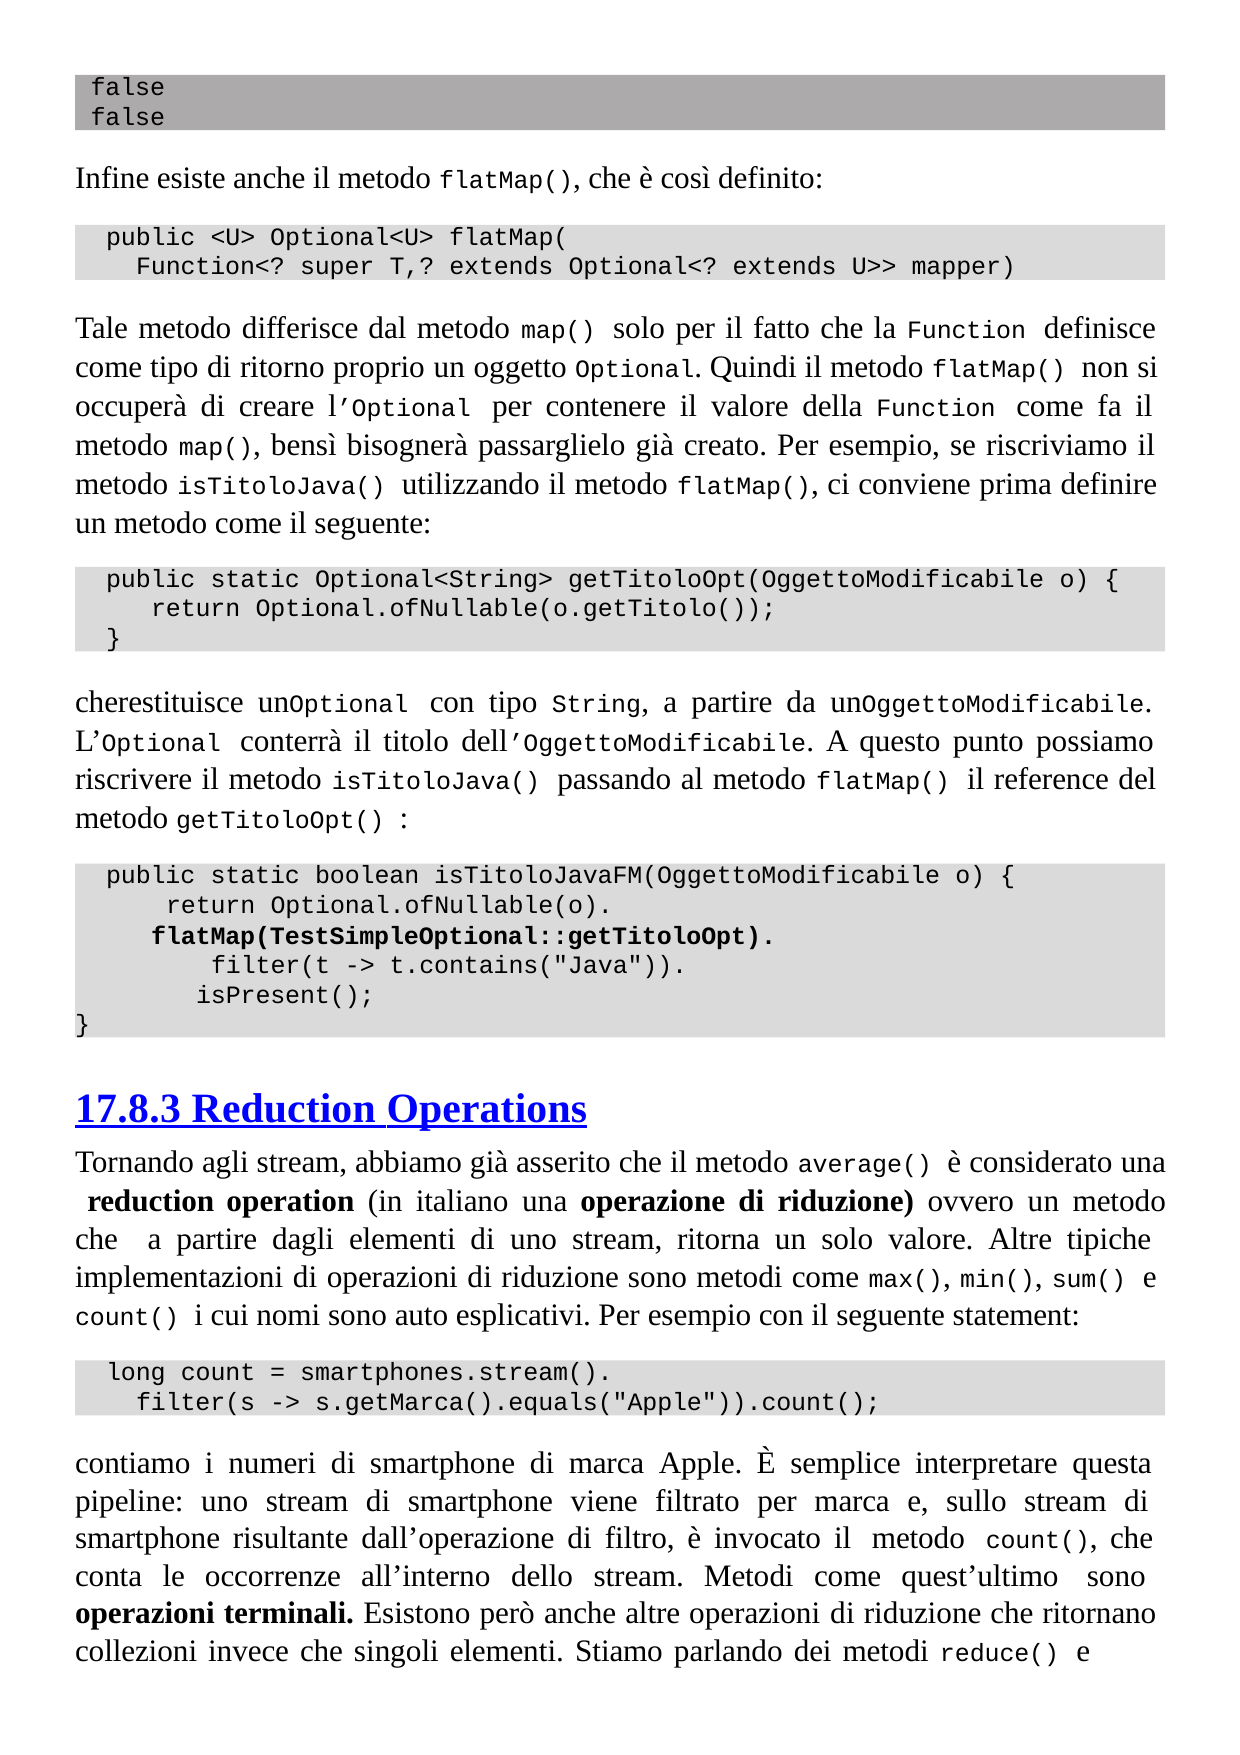

false
false
Infine esiste anche il metodo flatMap(), che è così definito:
public <U> Optional<U> flatMap(
Function<? super T,? extends Optional<? extends U>> mapper)
Tale metodo differisce dal metodo map() solo per il fatto che la Function definisce  come tipo di ritorno proprio un oggetto Optional. Quindi il metodo flatMap() non si  occuperà di creare l’Optional per contenere il valore della Function come fa il  metodo map(), bensì bisognerà passarglielo già creato. Per esempio, se riscriviamo il  metodo isTitoloJava() utilizzando il metodo flatMap(), ci conviene prima definire  un metodo come il seguente:
public static Optional<String> getTitoloOpt(OggettoModificabile o) {
return Optional.ofNullable(o.getTitolo());
}
cherestituisce unOptional con tipo String, a partire da unOggettoModificabile.  L’Optional conterrà il titolo dell’OggettoModificabile. A questo punto possiamo  riscrivere il metodo isTitoloJava() passando al metodo flatMap() il reference del  metodo getTitoloOpt() :
public static boolean isTitoloJavaFM(OggettoModificabile o) {
return Optional.ofNullable(o).
flatMap(TestSimpleOptional::getTitoloOpt).  filter(t -> t.contains("Java")).  isPresent();
}
17.8.3 Reduction Operations
Tornando agli stream, abbiamo già asserito che il metodo average() è considerato una  reduction operation (in italiano una operazione di riduzione) ovvero un metodo che  a partire dagli elementi di uno stream, ritorna un solo valore. Altre tipiche  implementazioni di operazioni di riduzione sono metodi come max(), min(), sum() e  count() i cui nomi sono auto esplicativi. Per esempio con il seguente statement:
long count = smartphones.stream().
filter(s -> s.getMarca().equals("Apple")).count();
contiamo i numeri di smartphone di marca Apple. È semplice interpretare questa  pipeline: uno stream di smartphone viene filtrato per marca e, sullo stream di  smartphone risultante dall’operazione di filtro, è invocato il metodo count(), che  conta le occorrenze all’interno dello stream. Metodi come quest’ultimo sono  operazioni terminali. Esistono però anche altre operazioni di riduzione che ritornano  collezioni invece che singoli elementi. Stiamo parlando dei metodi reduce() e